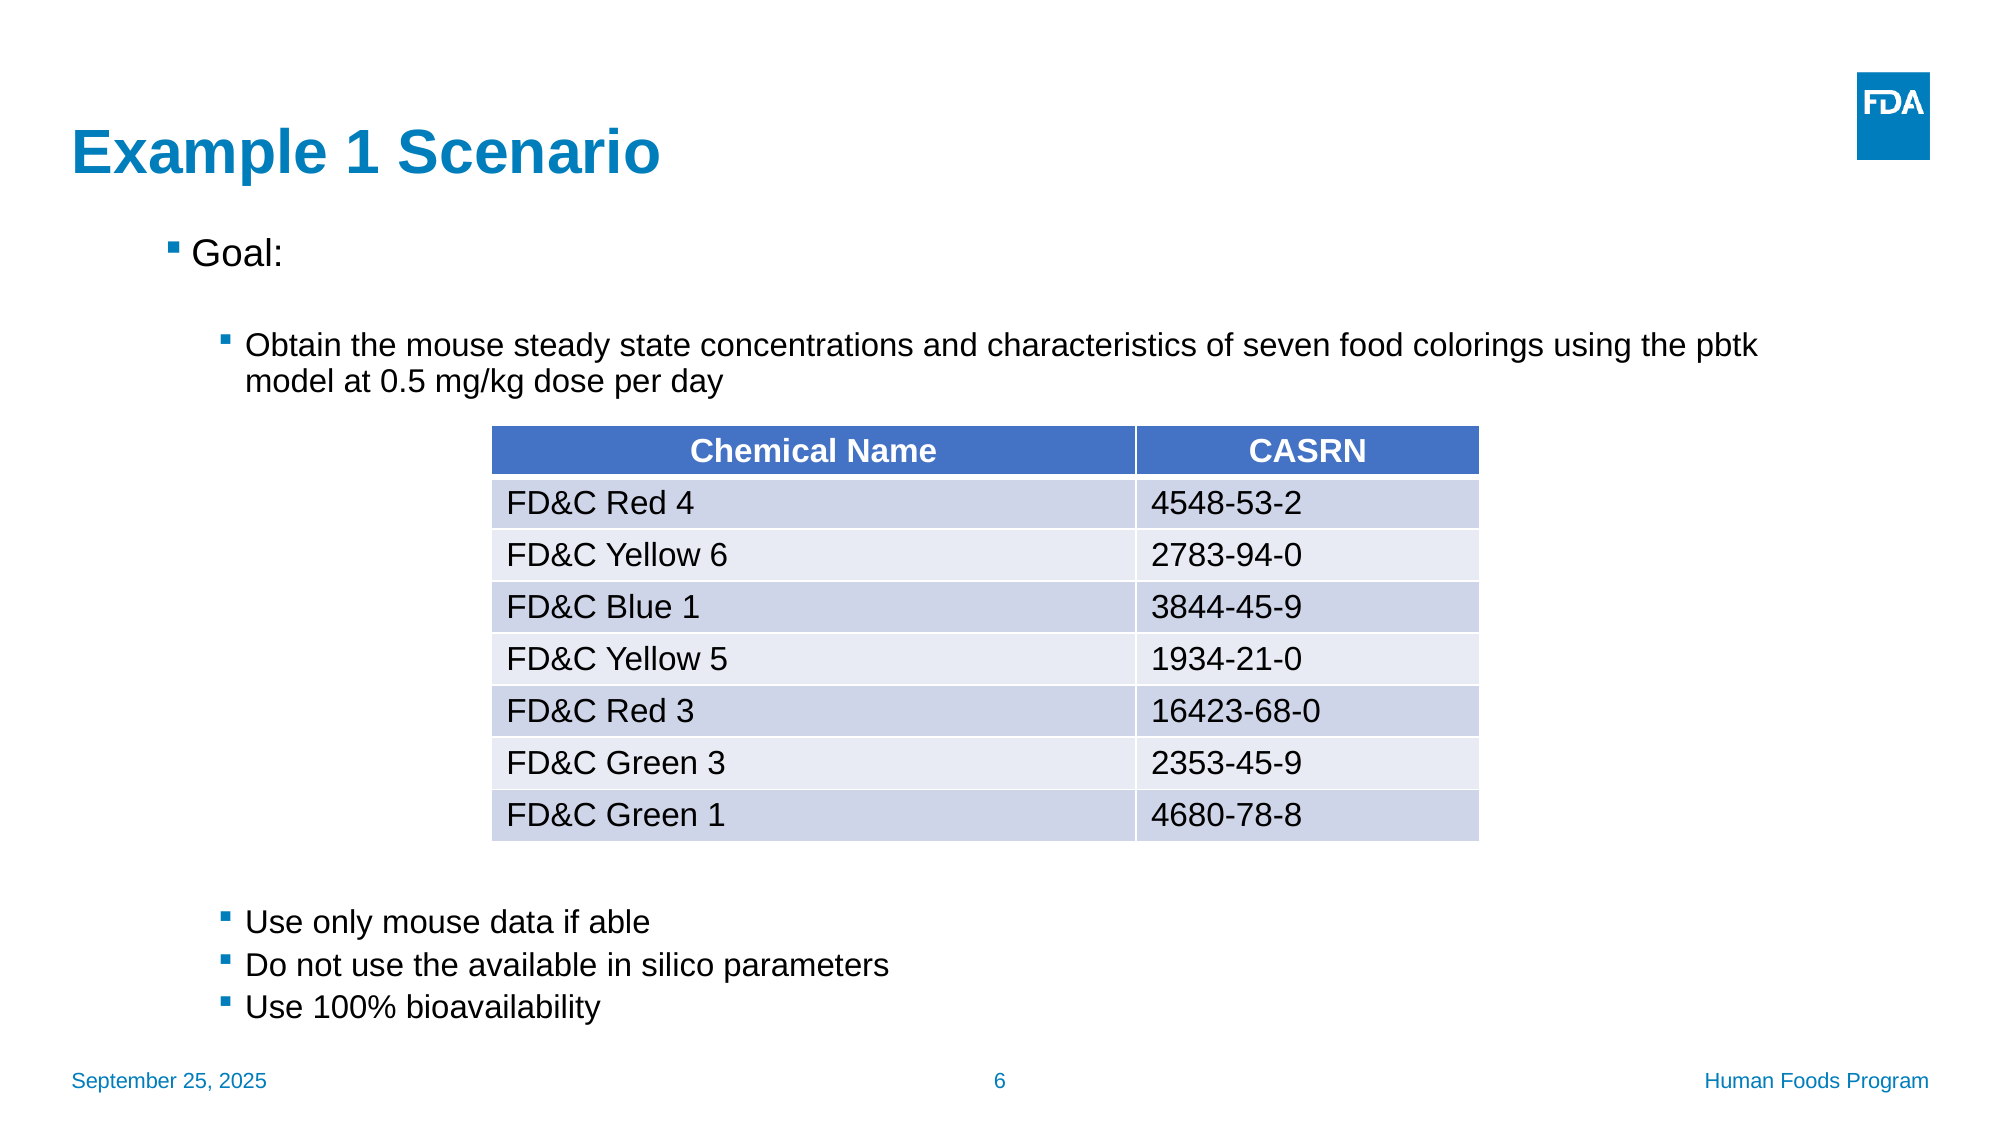

# Example 1 Scenario
Goal:
Obtain the mouse steady state concentrations and characteristics of seven food colorings using the pbtk model at 0.5 mg/kg dose per day

Use only mouse data if able
Do not use the available in silico parameters
Use 100% bioavailability
| Chemical Name | CASRN |
| --- | --- |
| FD&C Red 4 | 4548-53-2 |
| FD&C Yellow 6 | 2783-94-0 |
| FD&C Blue 1 | 3844-45-9 |
| FD&C Yellow 5 | 1934-21-0 |
| FD&C Red 3 | 16423-68-0 |
| FD&C Green 3 | 2353-45-9 |
| FD&C Green 1 | 4680-78-8 |
September 25, 2025
6
Human Foods Program